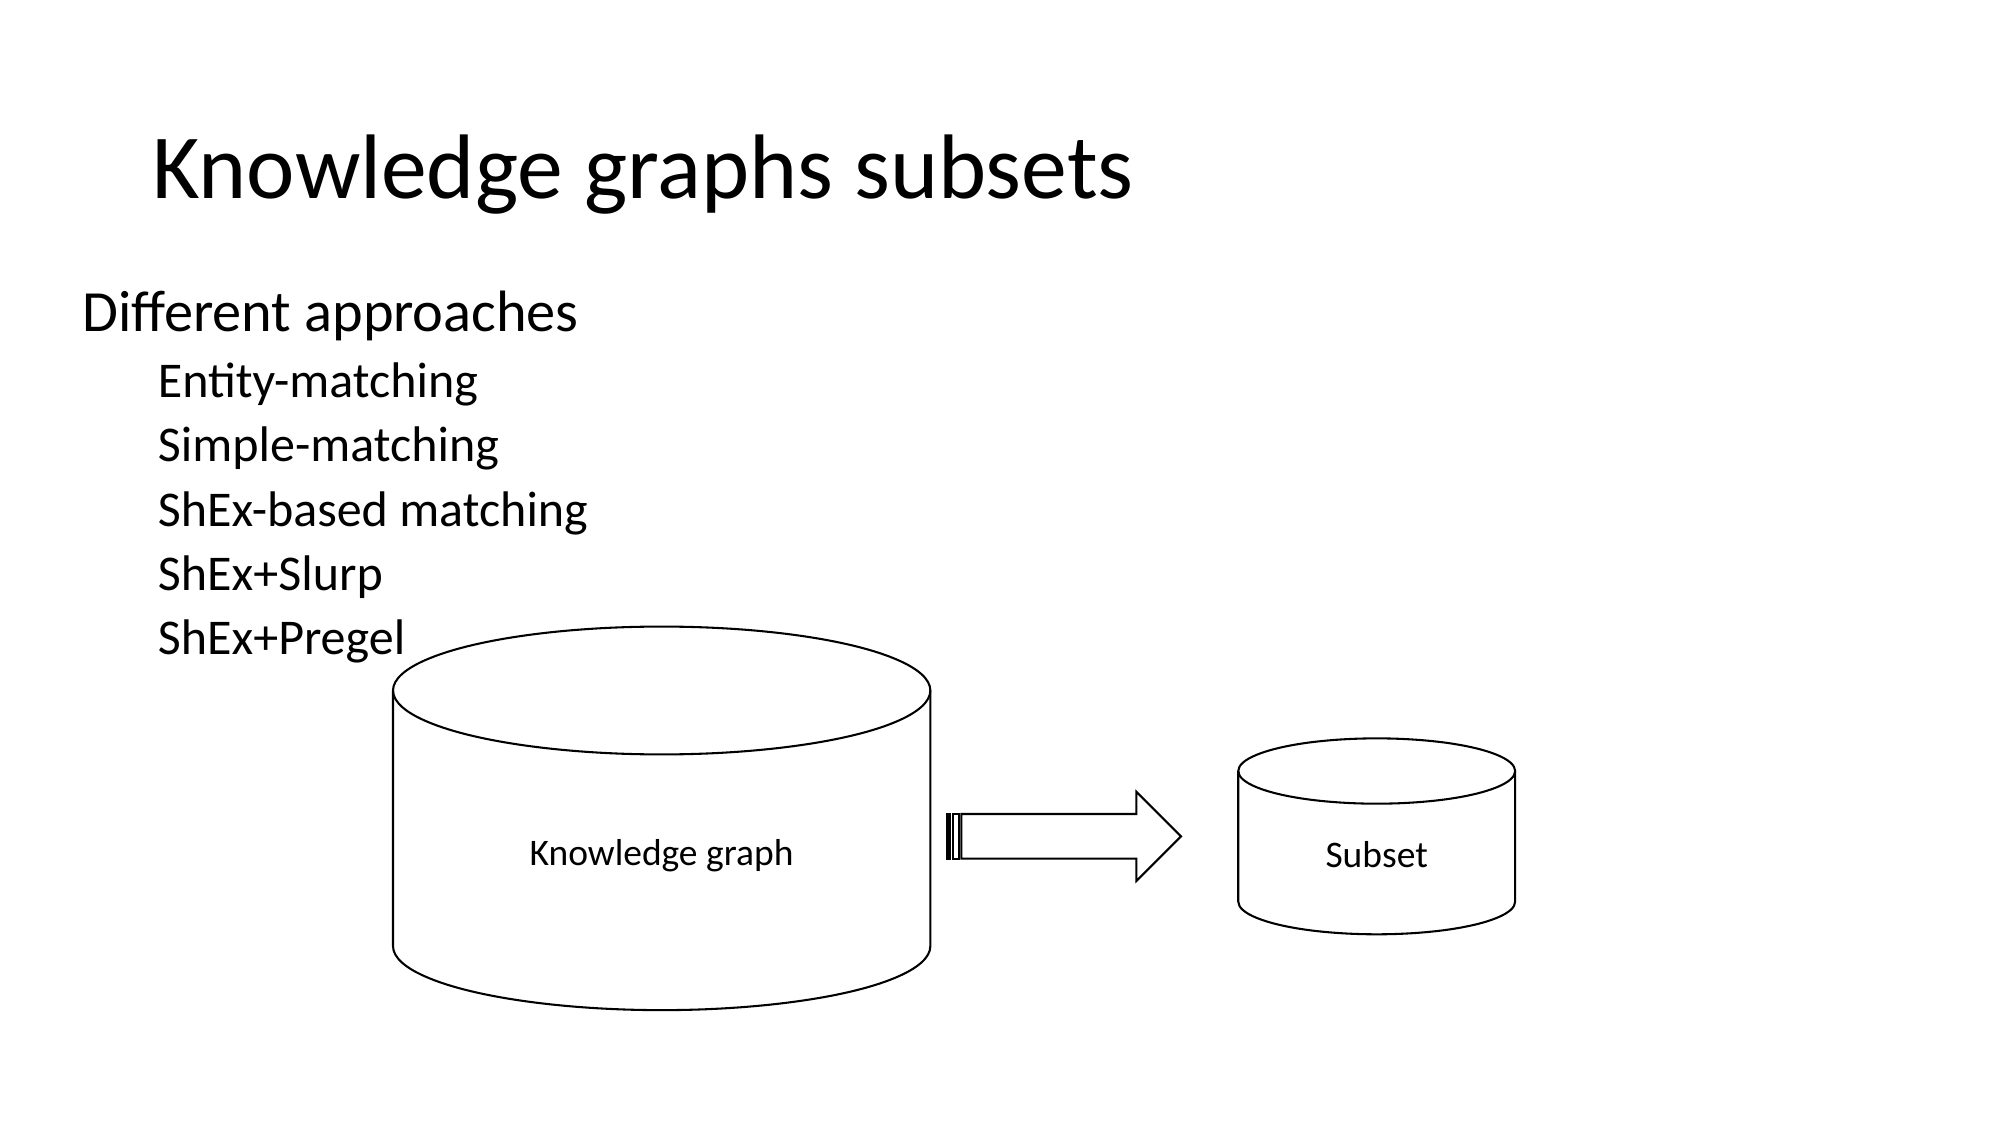

# Knowledge graphs subsets
Different approaches
Entity-matching
Simple-matching
ShEx-based matching
ShEx+Slurp
ShEx+Pregel
Knowledge graph
Subset